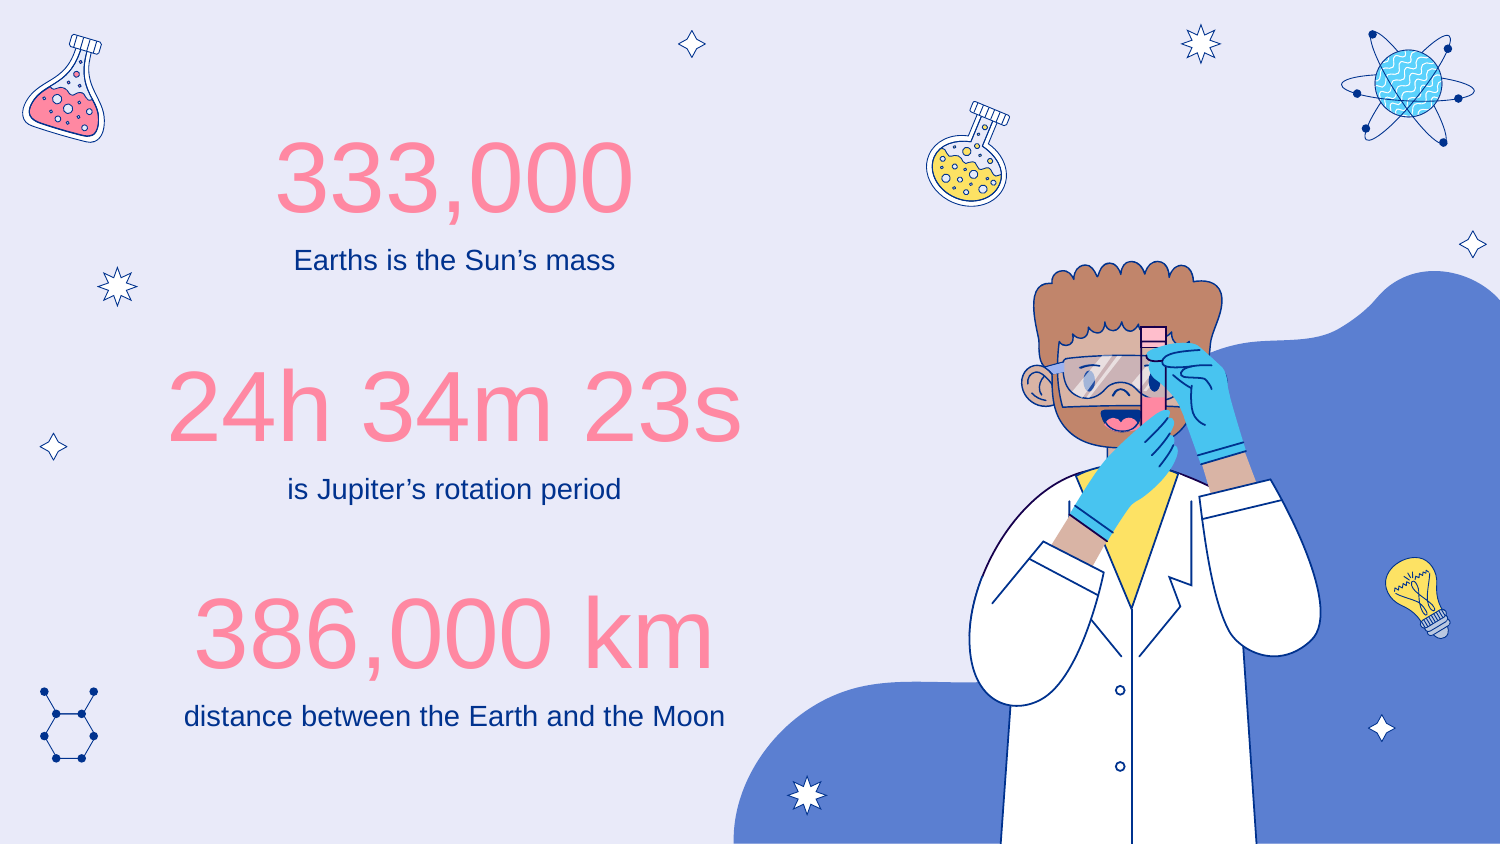

# 333,000
Earths is the Sun’s mass

24h 34m 23s
is Jupiter’s rotation period

386,000 km
distance between the Earth and the Moon